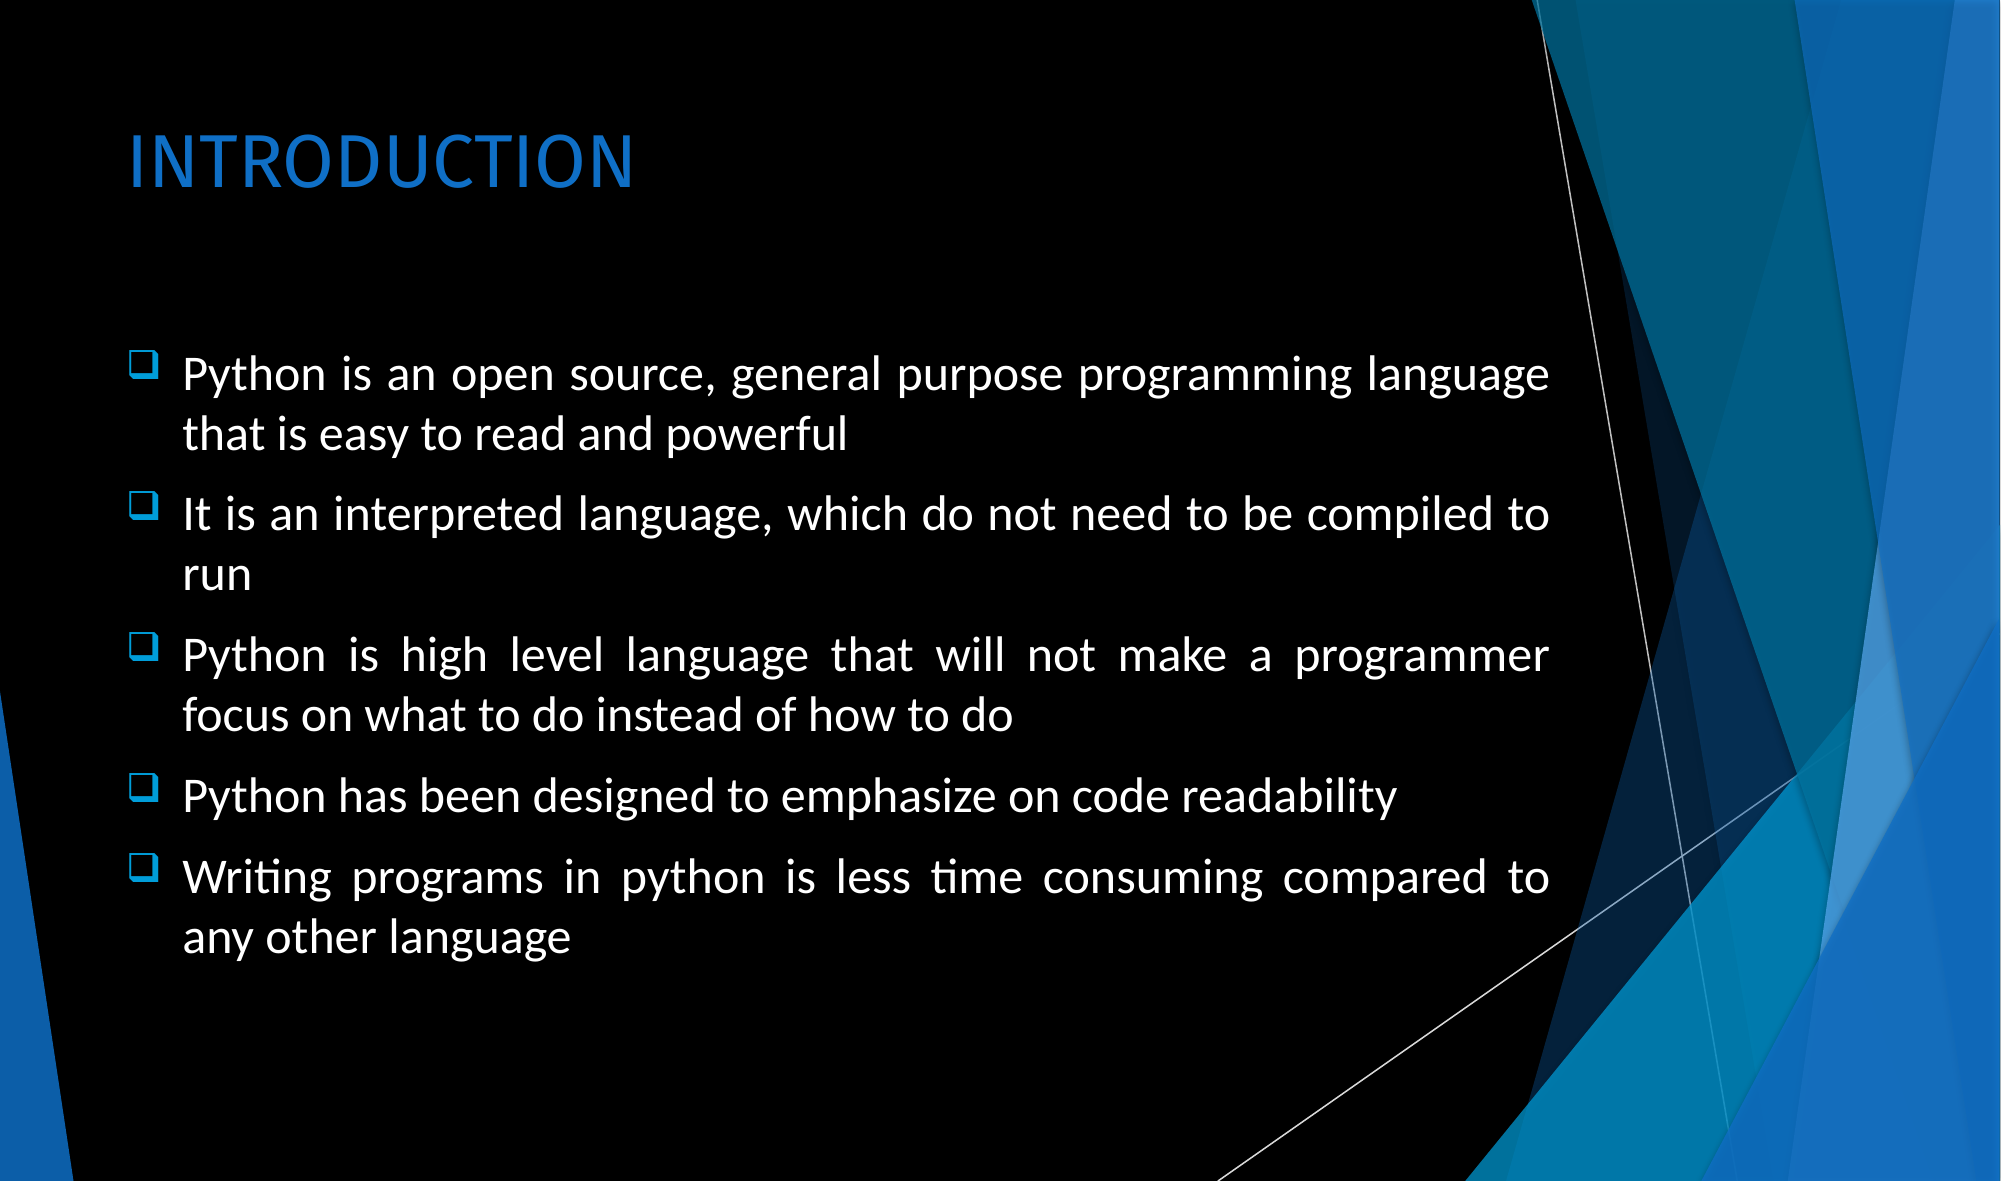

# INTRODUCTION
Python is an open source, general purpose programming language that is easy to read and powerful
It is an interpreted language, which do not need to be compiled to run
Python is high level language that will not make a programmer focus on what to do instead of how to do
Python has been designed to emphasize on code readability
Writing programs in python is less time consuming compared to any other language